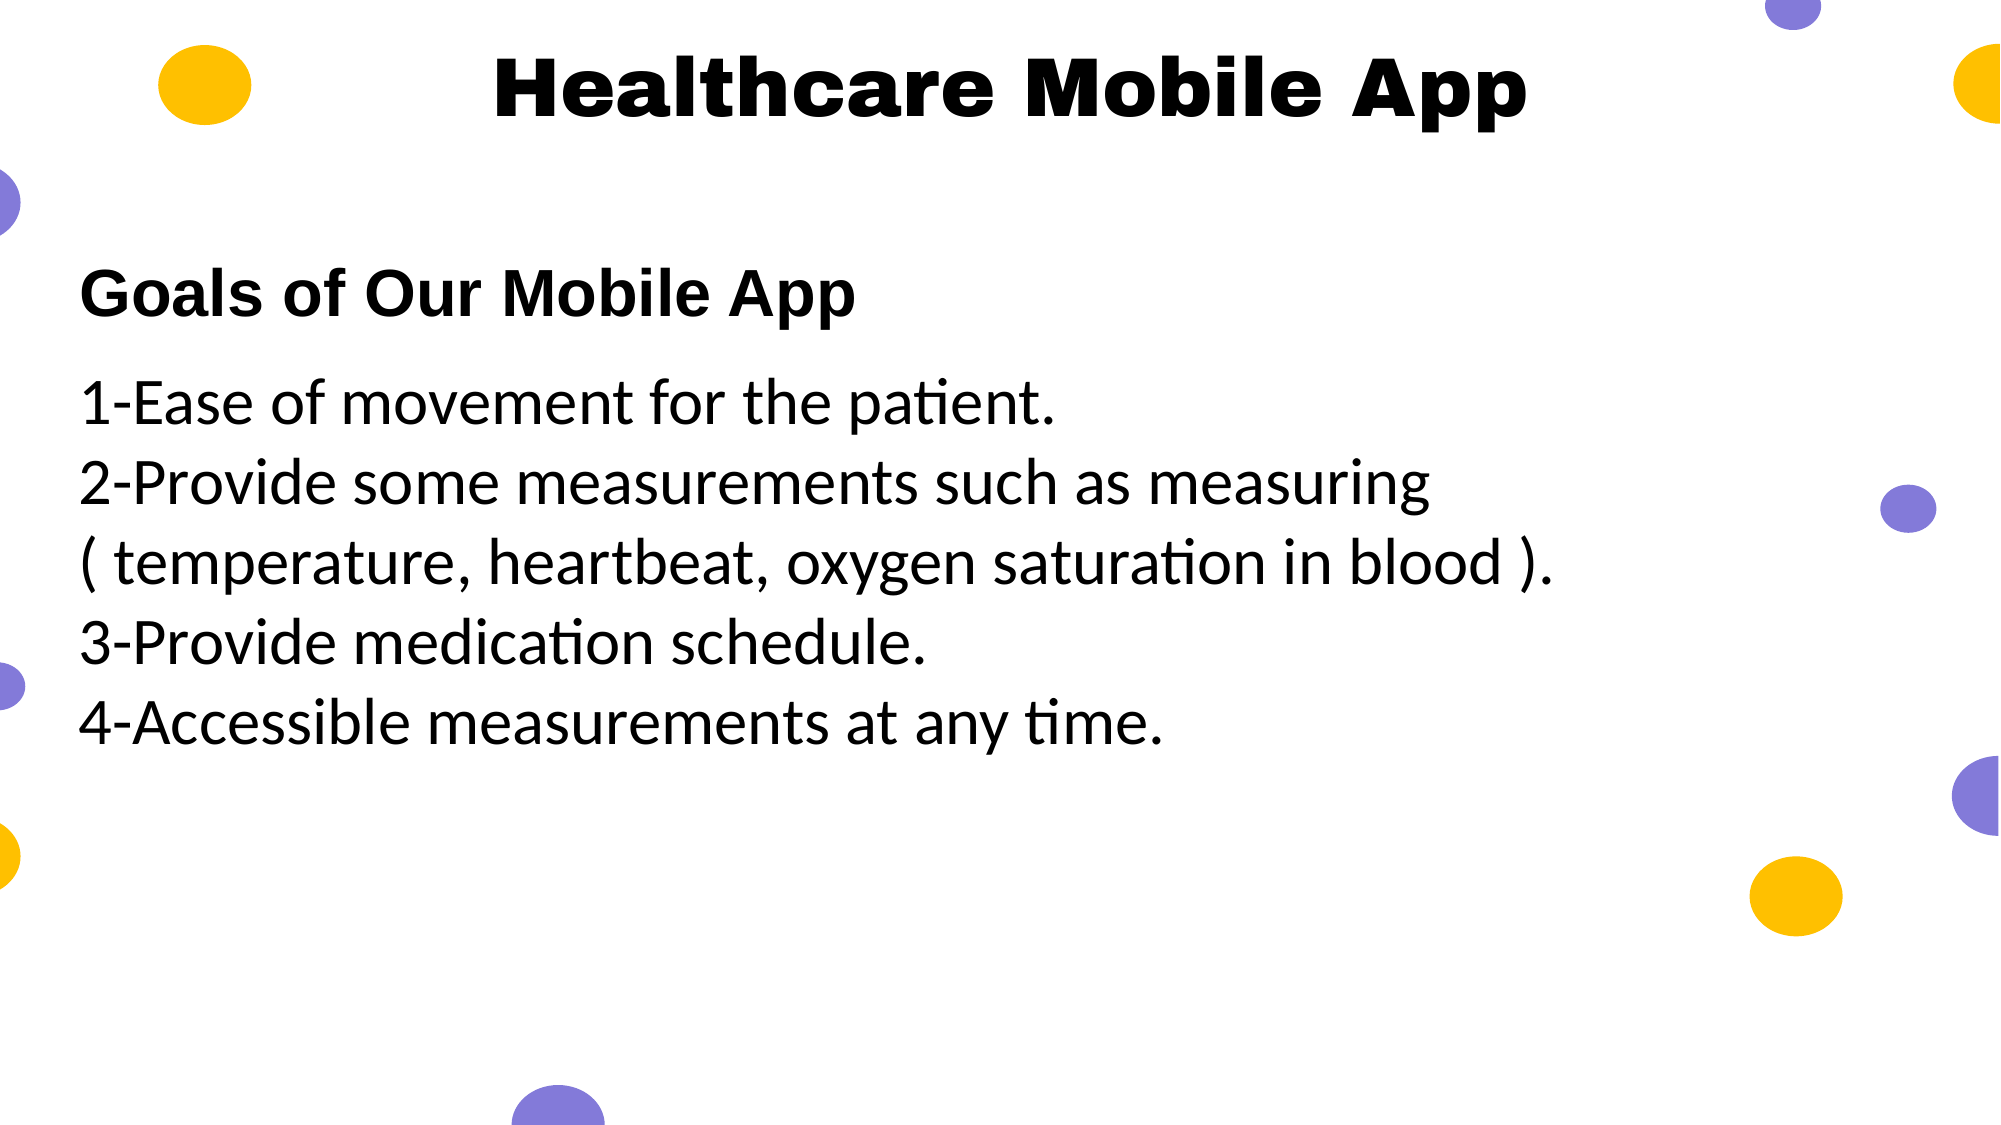

Healthcare Mobile App

Goals of Our Mobile App
1-Ease of movement for the patient.
2-Provide some measurements such as measuring ( temperature, heartbeat, oxygen saturation in blood ).
3-Provide medication schedule.
4-Accessible measurements at any time.